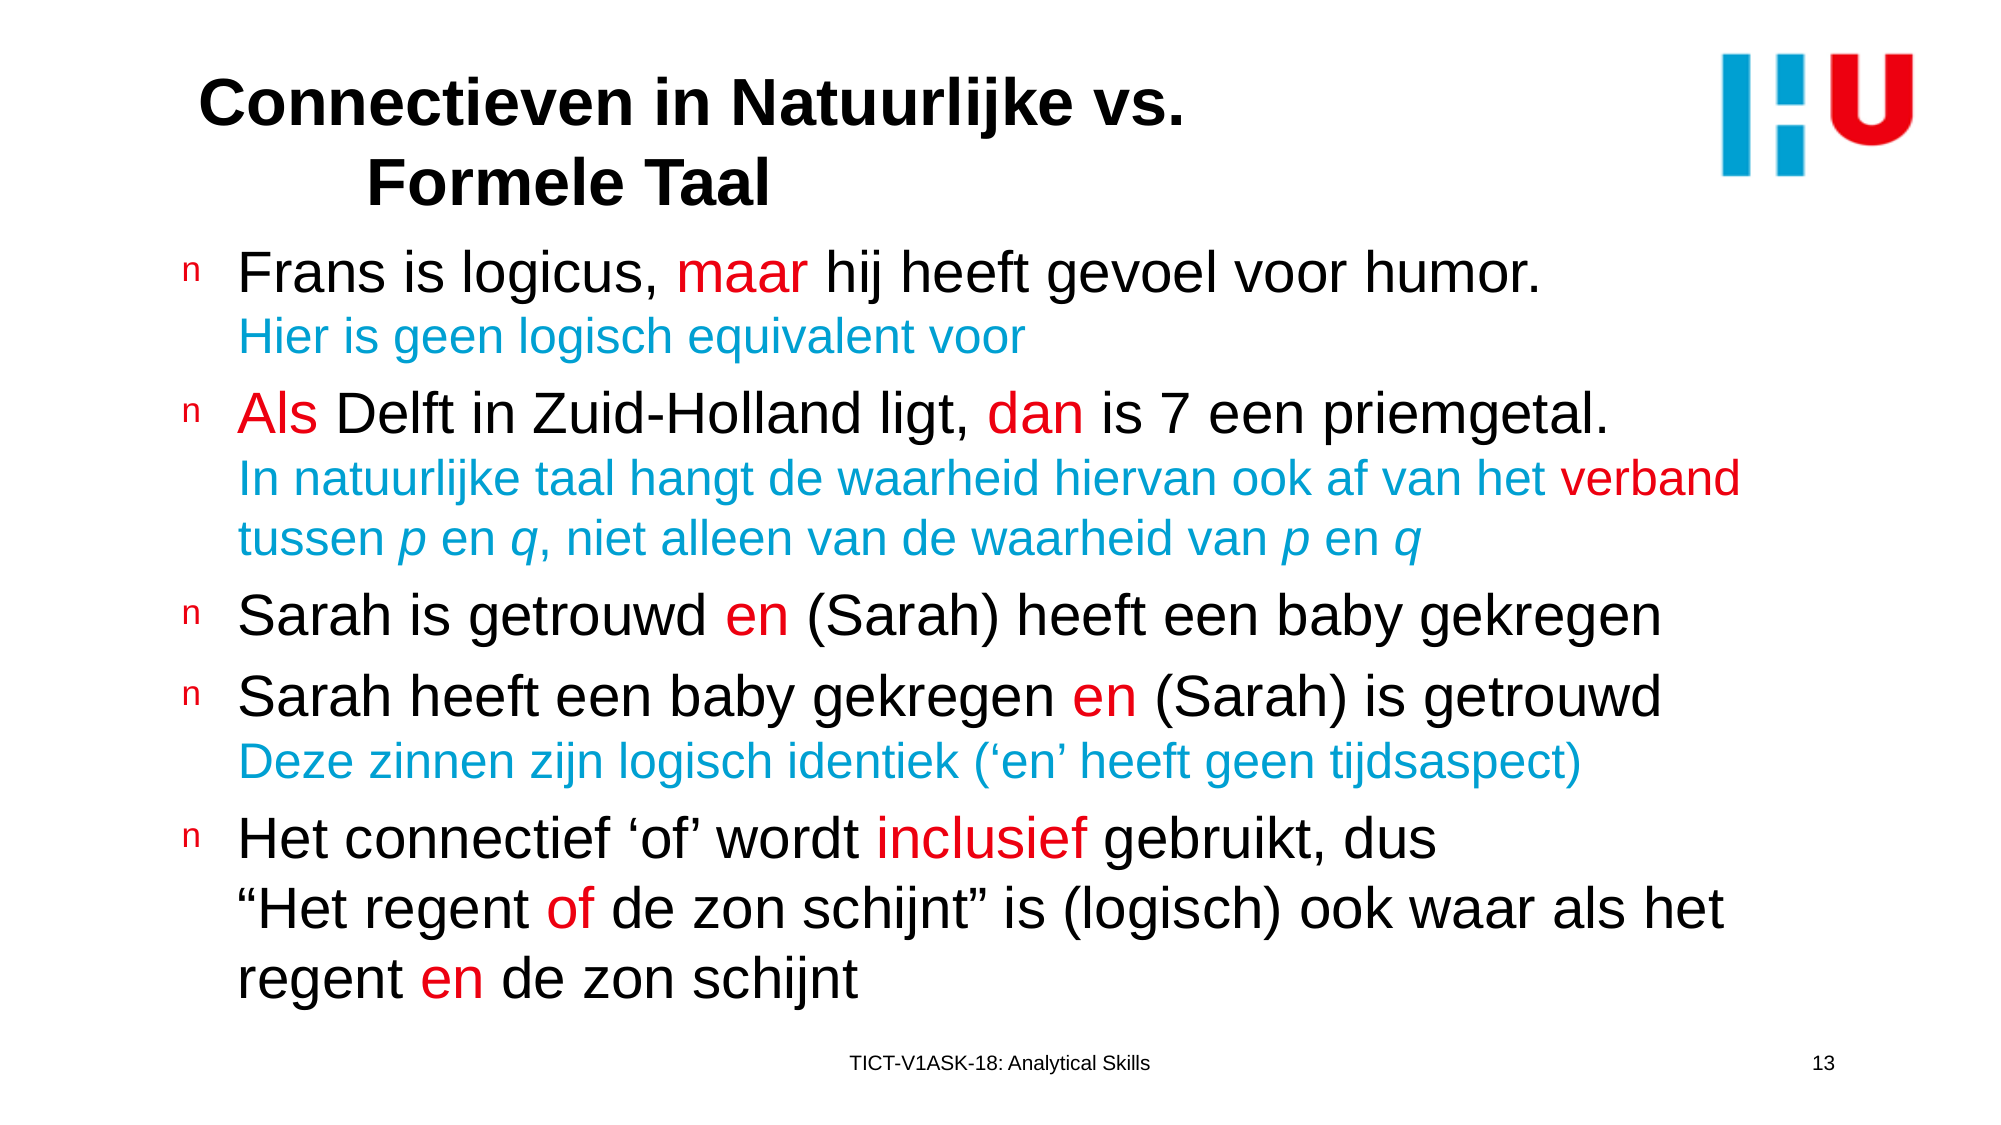

# Connectieven in Natuurlijke vs. Formele Taal
Frans is logicus, maar hij heeft gevoel voor humor.
Hier is geen logisch equivalent voor
Als Delft in Zuid-Holland ligt, dan is 7 een priemgetal.
In natuurlijke taal hangt de waarheid hiervan ook af van het verband tussen p en q, niet alleen van de waarheid van p en q
Sarah is getrouwd en (Sarah) heeft een baby gekregen
Sarah heeft een baby gekregen en (Sarah) is getrouwd
Deze zinnen zijn logisch identiek (‘en’ heeft geen tijdsaspect)
Het connectief ‘of’ wordt inclusief gebruikt, dus
“Het regent of de zon schijnt” is (logisch) ook waar als het regent en de zon schijnt
TICT-V1ASK-18: Analytical Skills
13